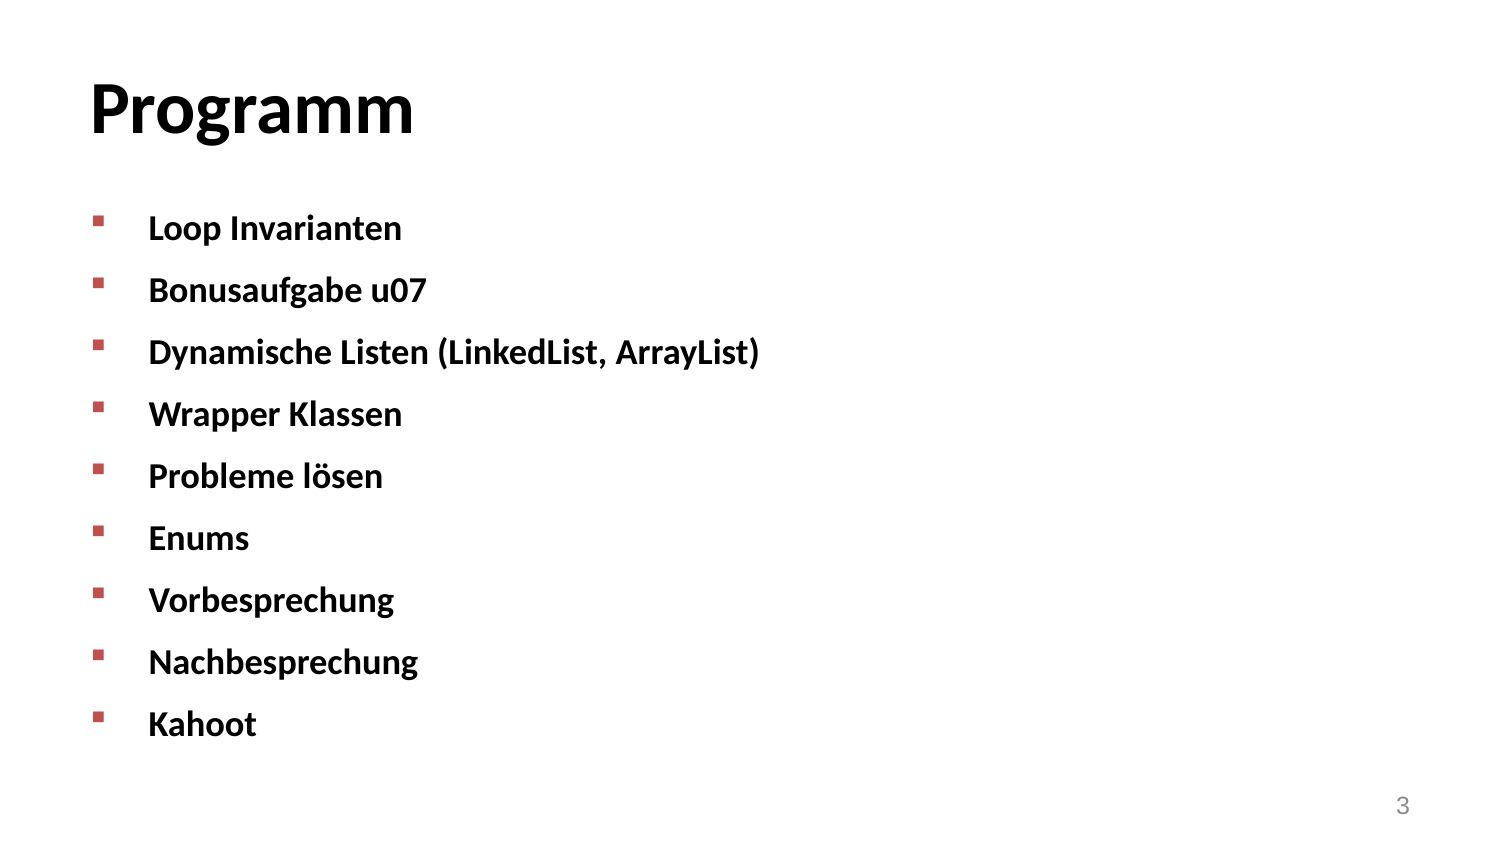

# Programm
Loop Invarianten
Bonusaufgabe u07
Dynamische Listen (LinkedList, ArrayList)
Wrapper Klassen
Probleme lösen
Enums
Vorbesprechung
Nachbesprechung
Kahoot

3